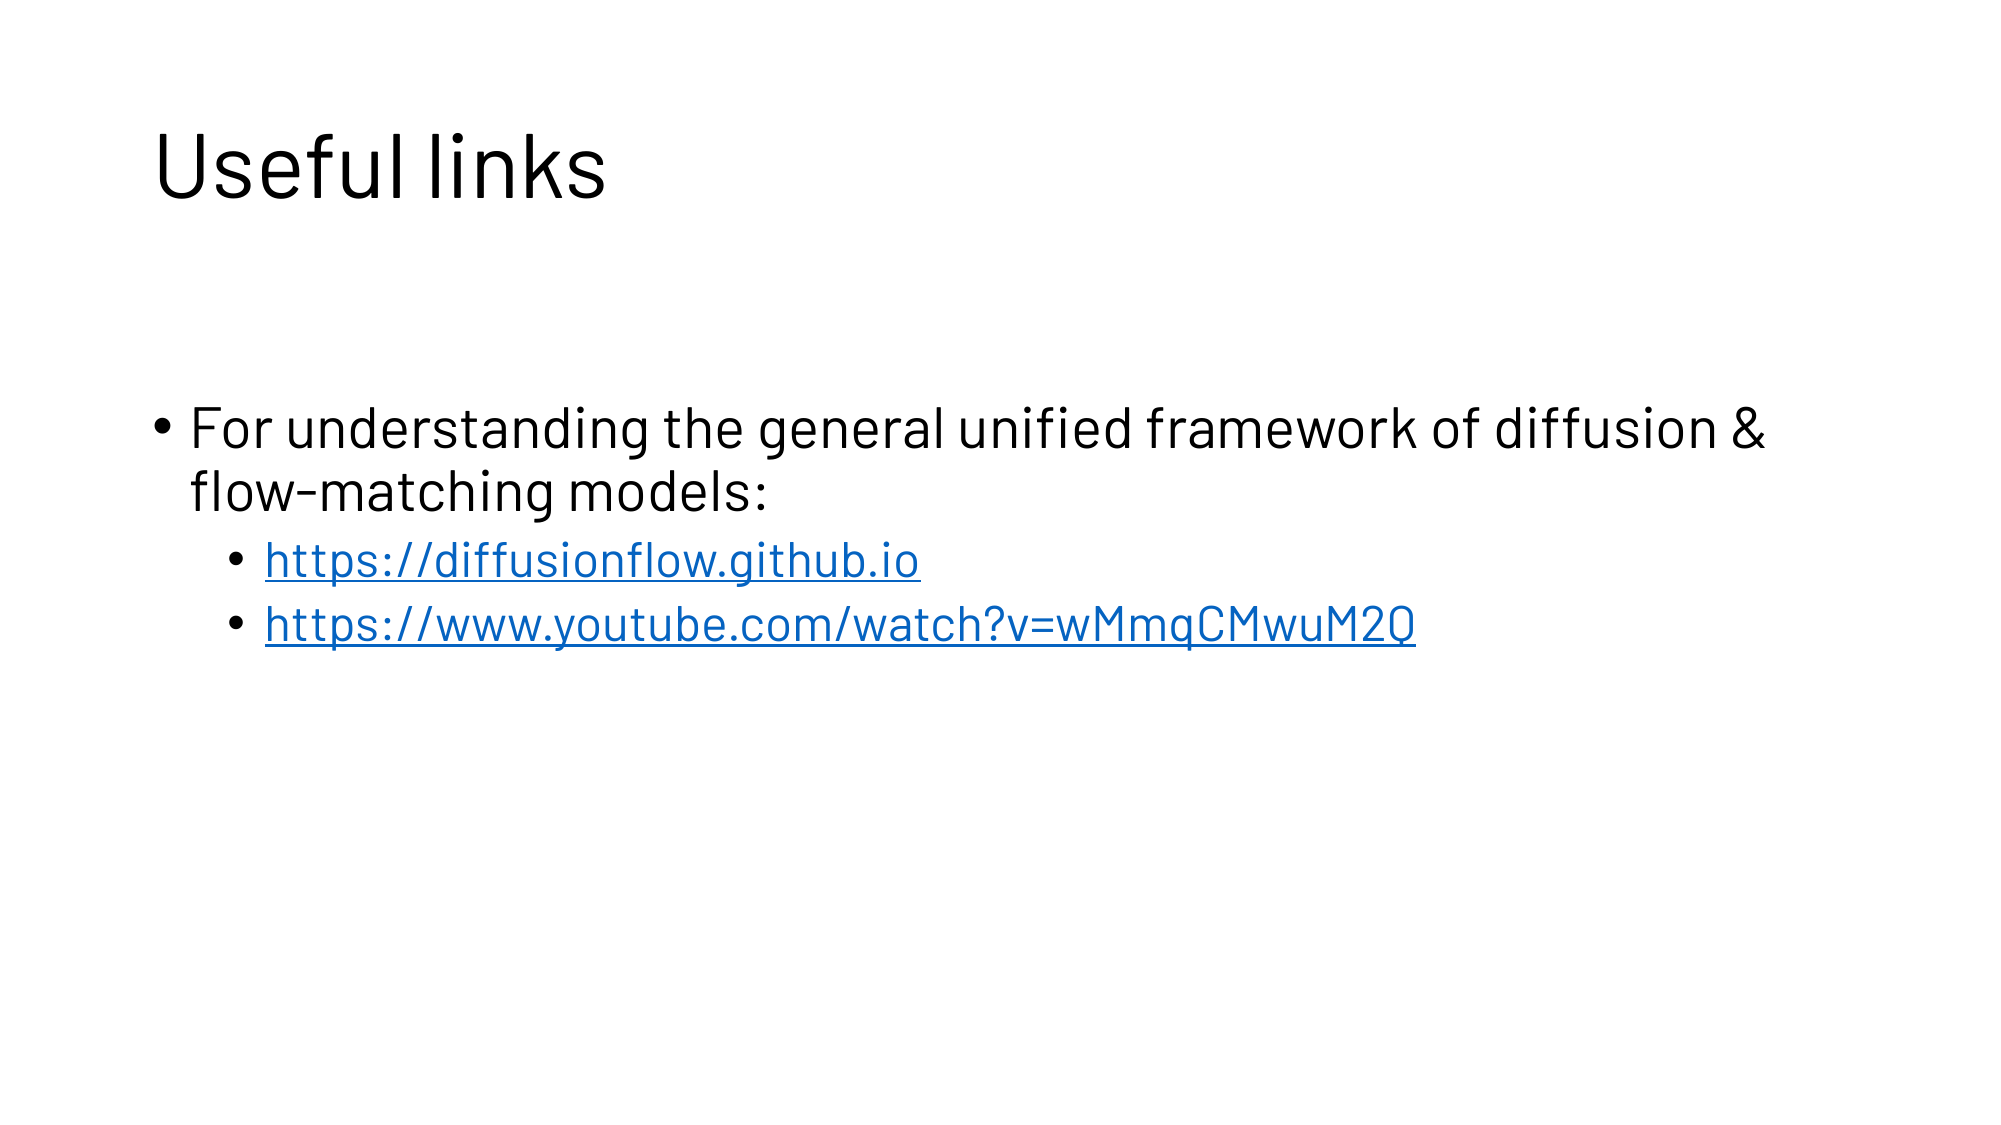

# Useful links

For understanding the general unified framework of diffusion & flow-matching models:
https://diffusionflow.github.io
https://www.youtube.com/watch?v=wMmqCMwuM2Q